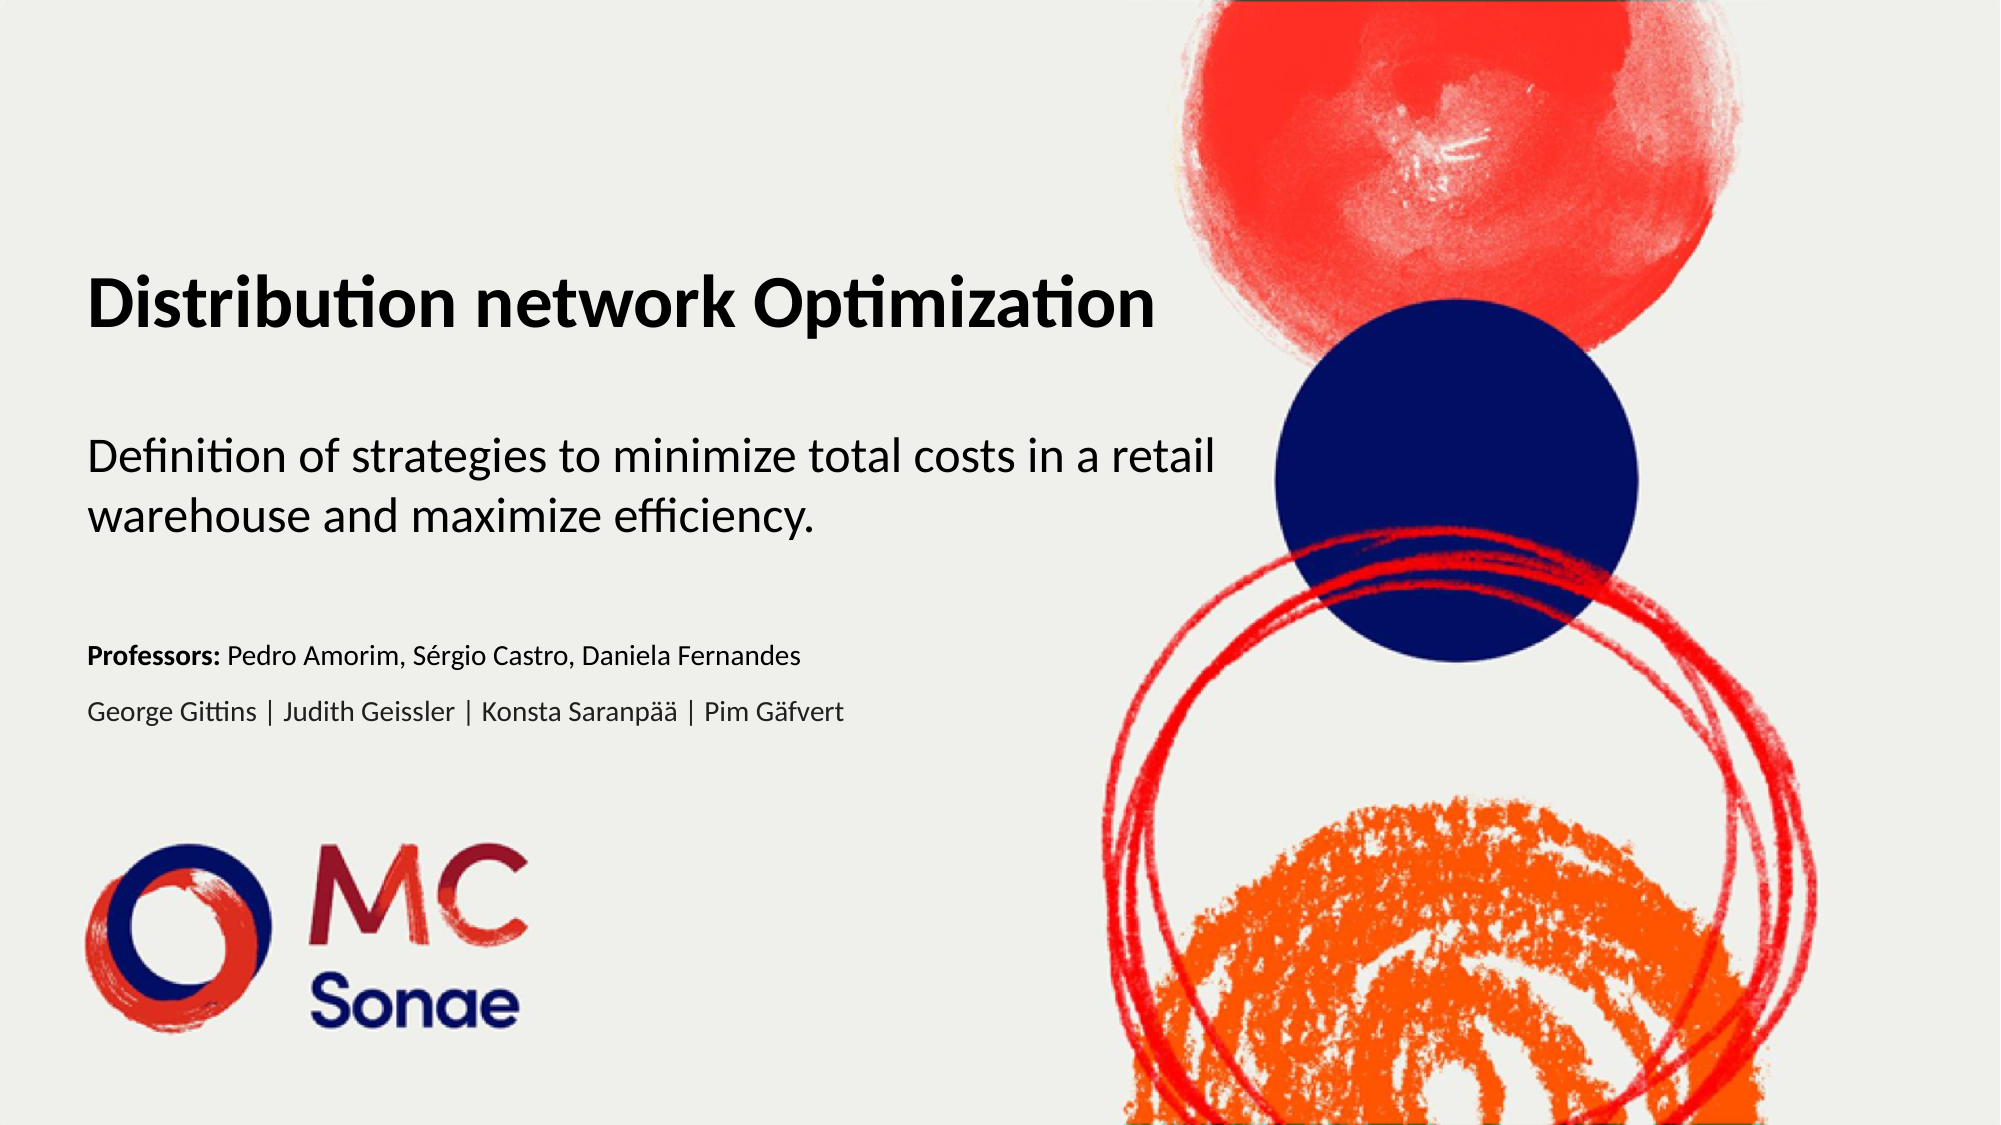

# Distribution network Optimization Definition of strategies to minimize total costs in a retail warehouse and maximize efficiency.
Professors: Pedro Amorim, Sérgio Castro, Daniela Fernandes
George Gittins | Judith Geissler | Konsta Saranpää | Pim Gäfvert